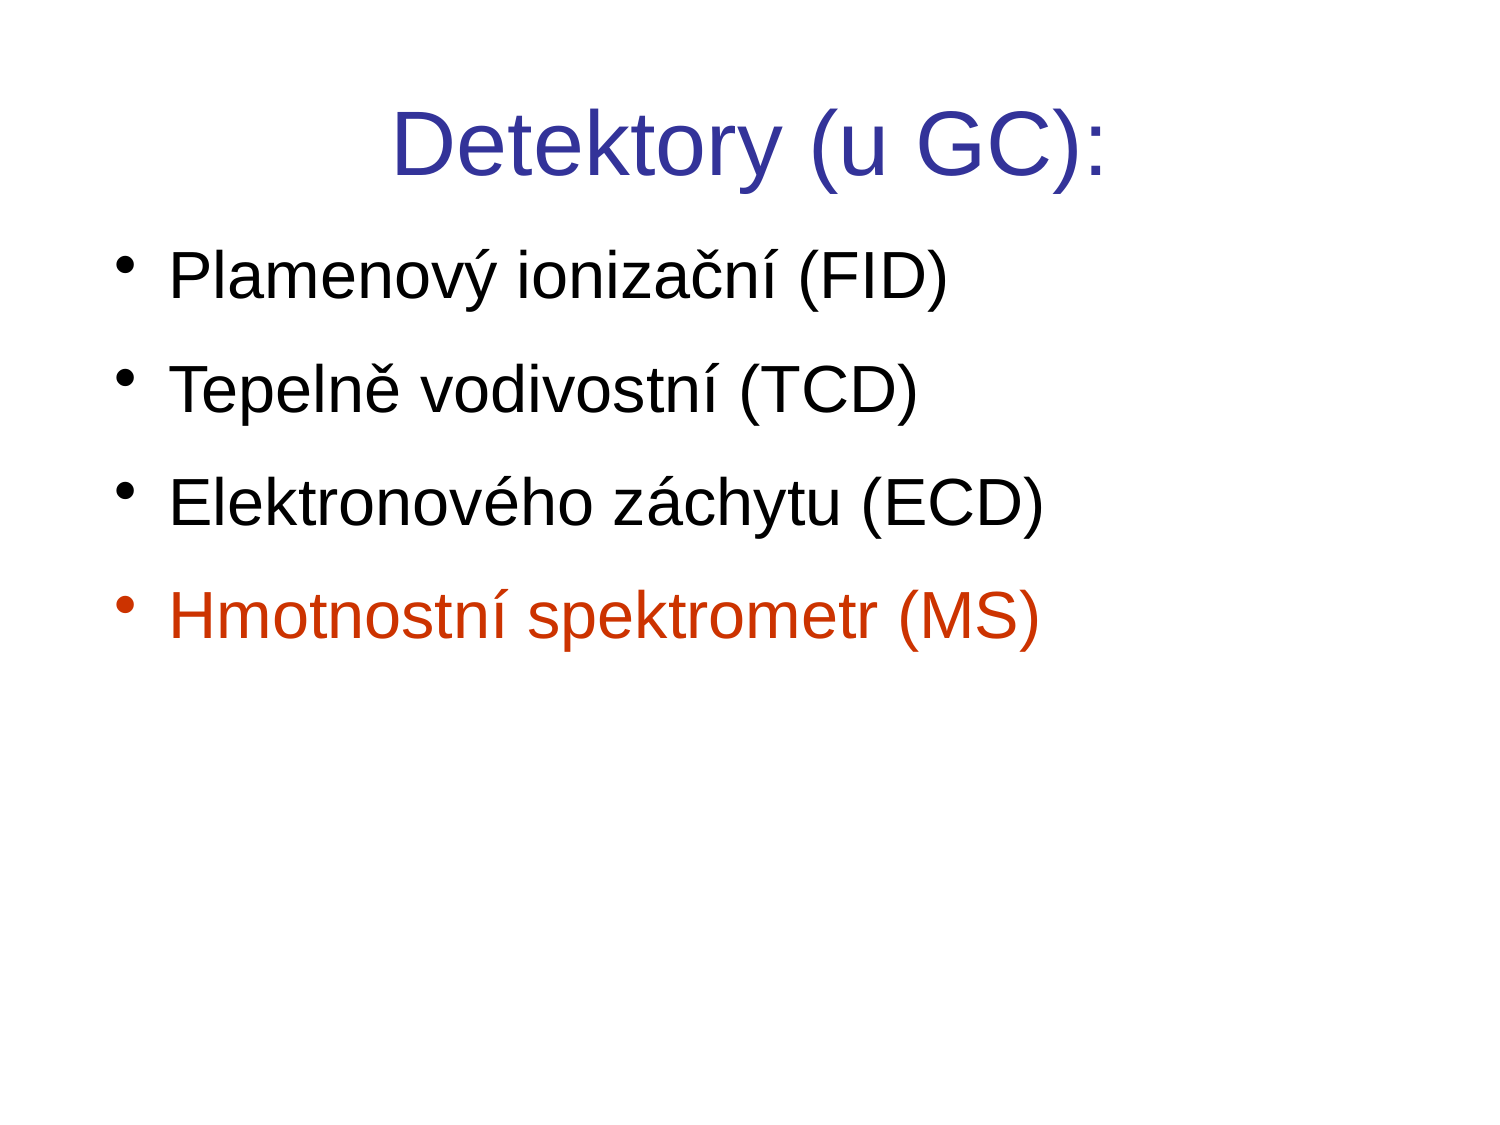

# Detektory (u GC):
 Plamenový ionizační (FID)
 Tepelně vodivostní (TCD)
 Elektronového záchytu (ECD)
 Hmotnostní spektrometr (MS)